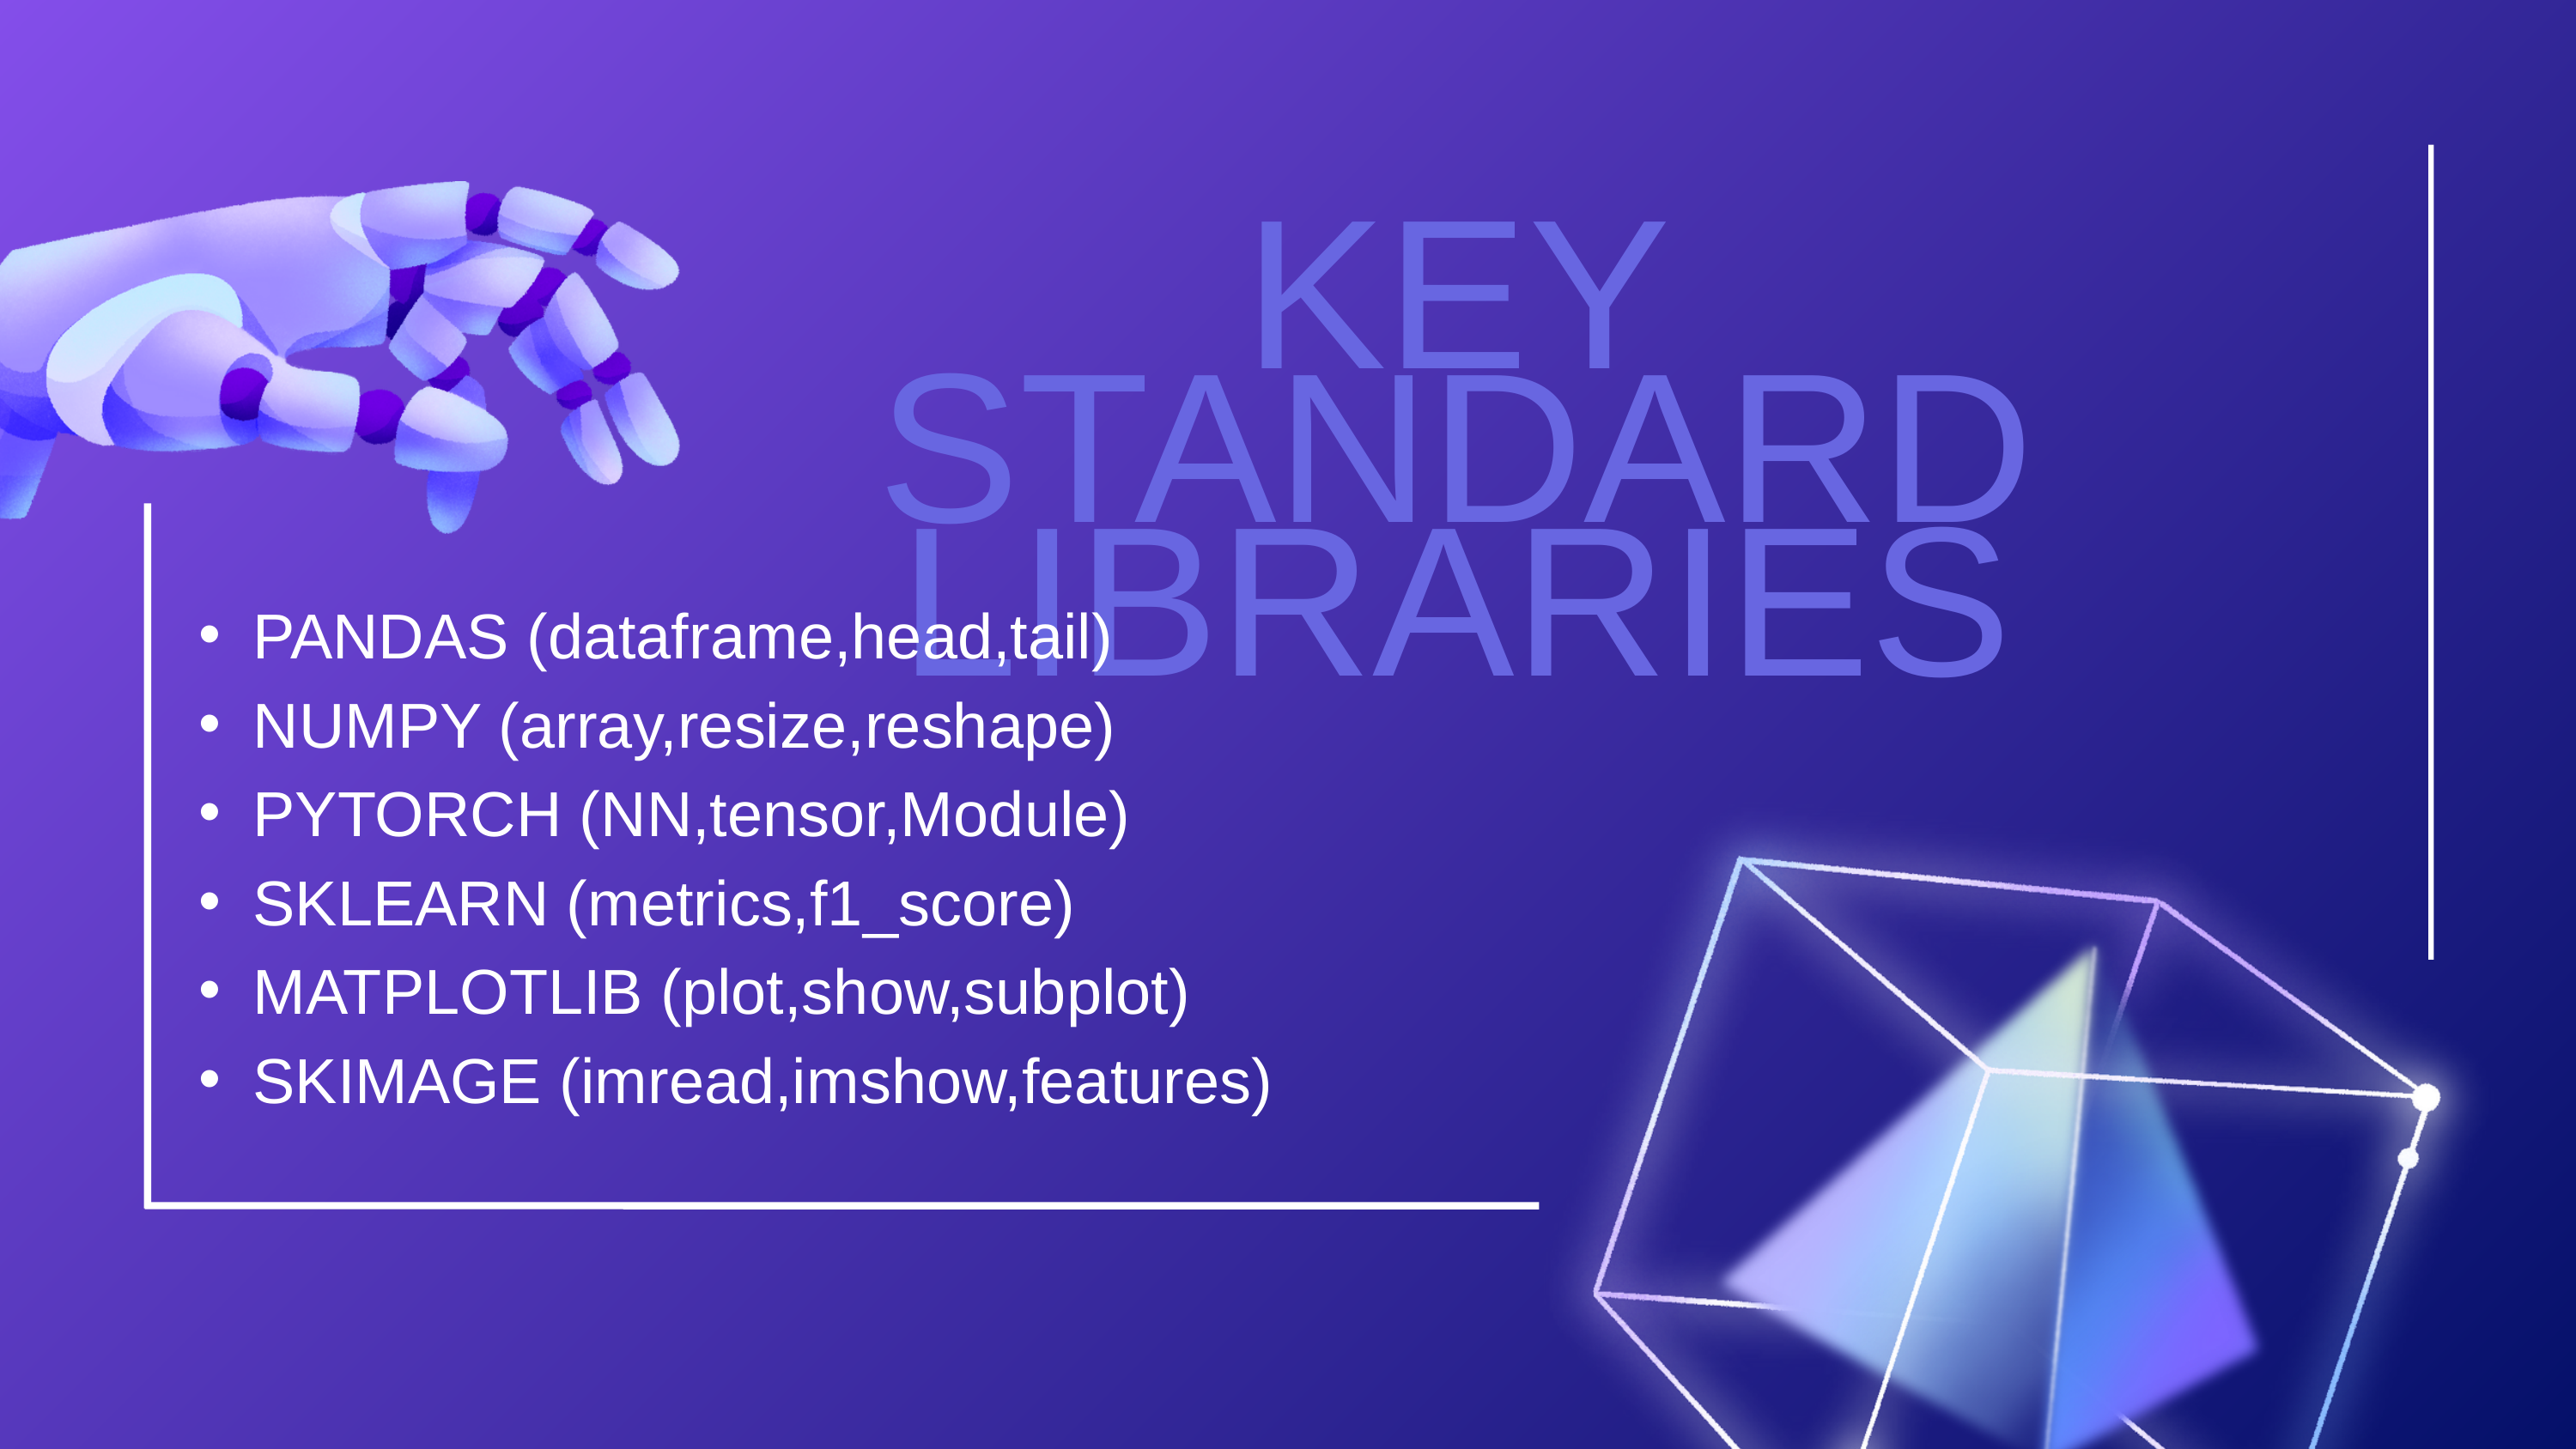

KEY STANDARD LIBRARIES

PANDAS (dataframe,head,tail)
NUMPY (array,resize,reshape)
PYTORCH (NN,tensor,Module)
SKLEARN (metrics,f1_score)
MATPLOTLIB (plot,show,subplot)
SKIMAGE (imread,imshow,features)